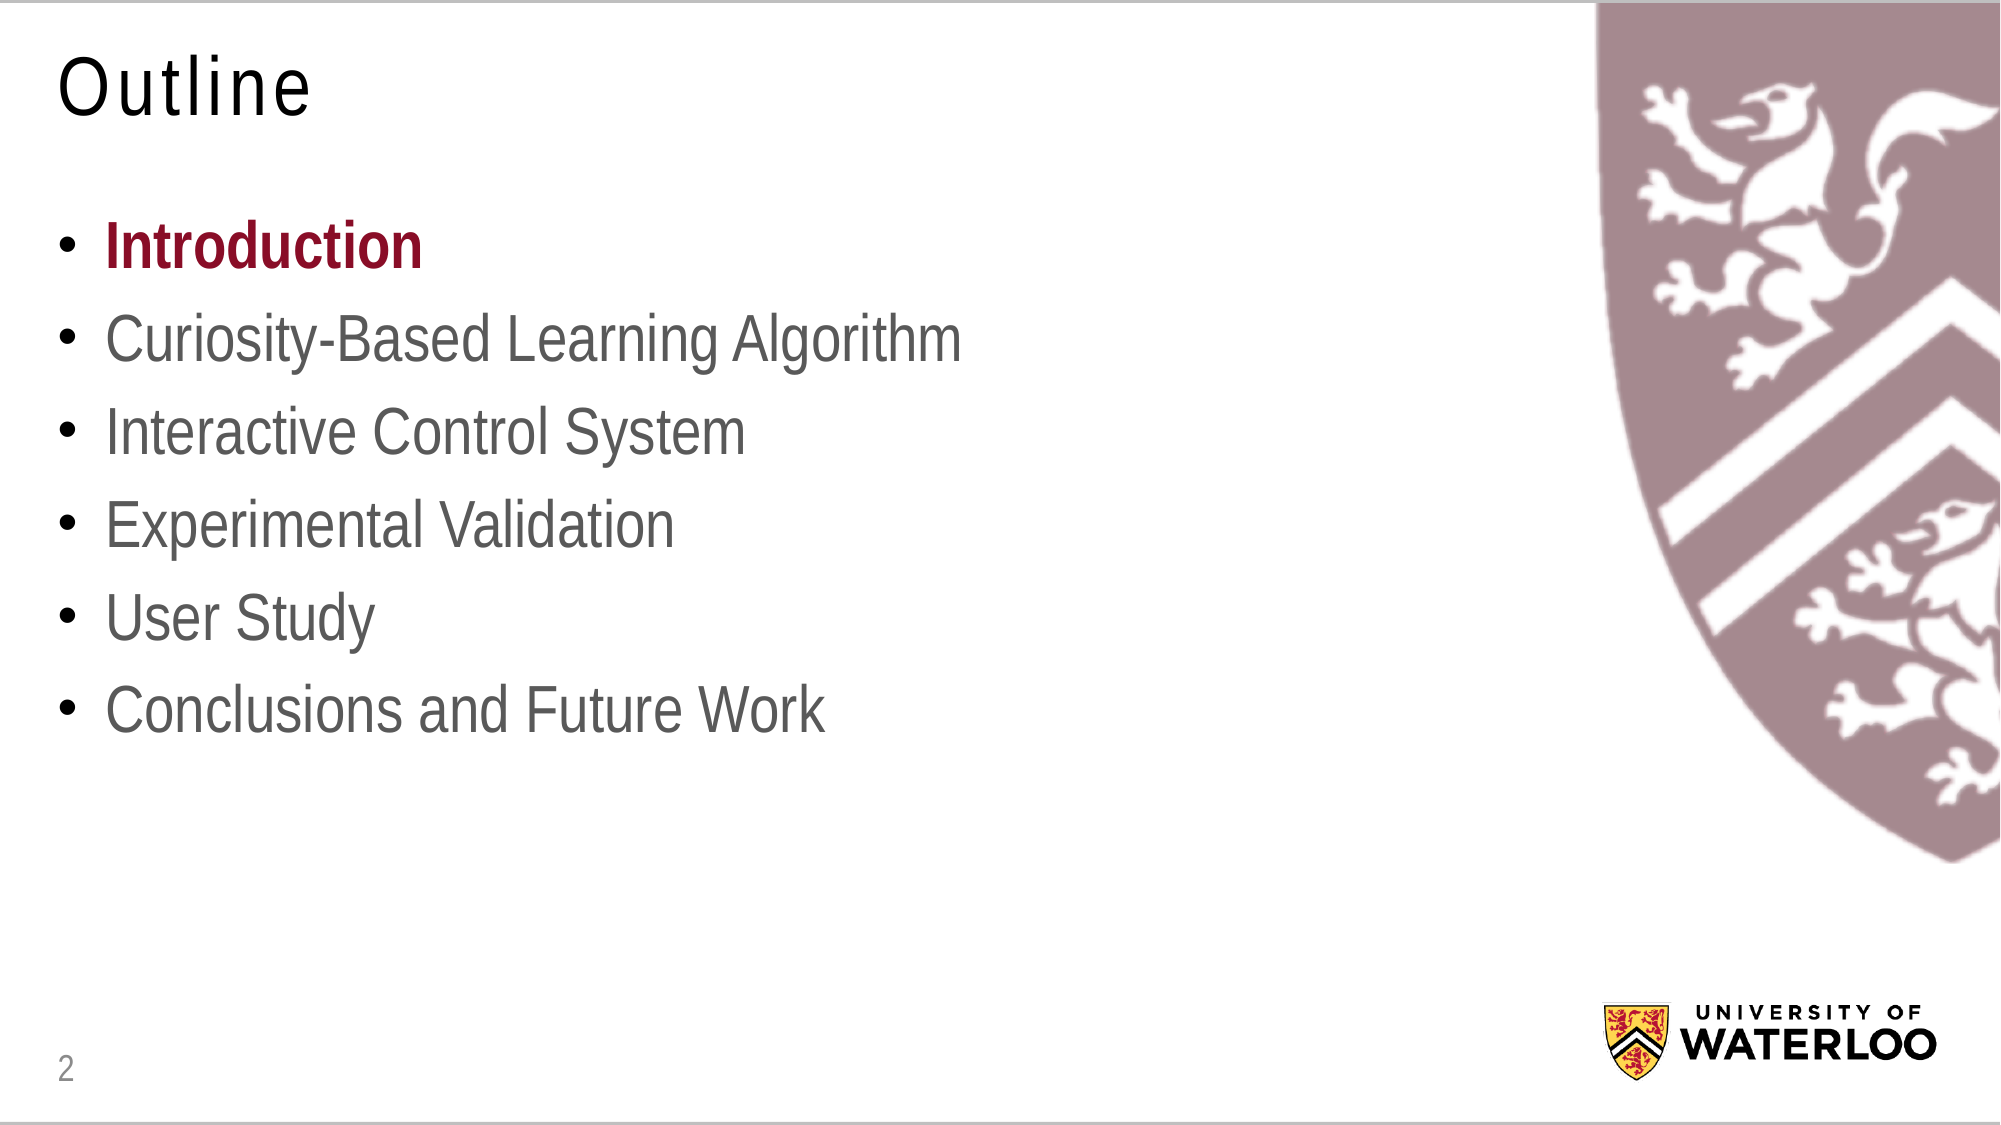

# Outline
Introduction
Curiosity-Based Learning Algorithm
Interactive Control System
Experimental Validation
User Study
Conclusions and Future Work

2